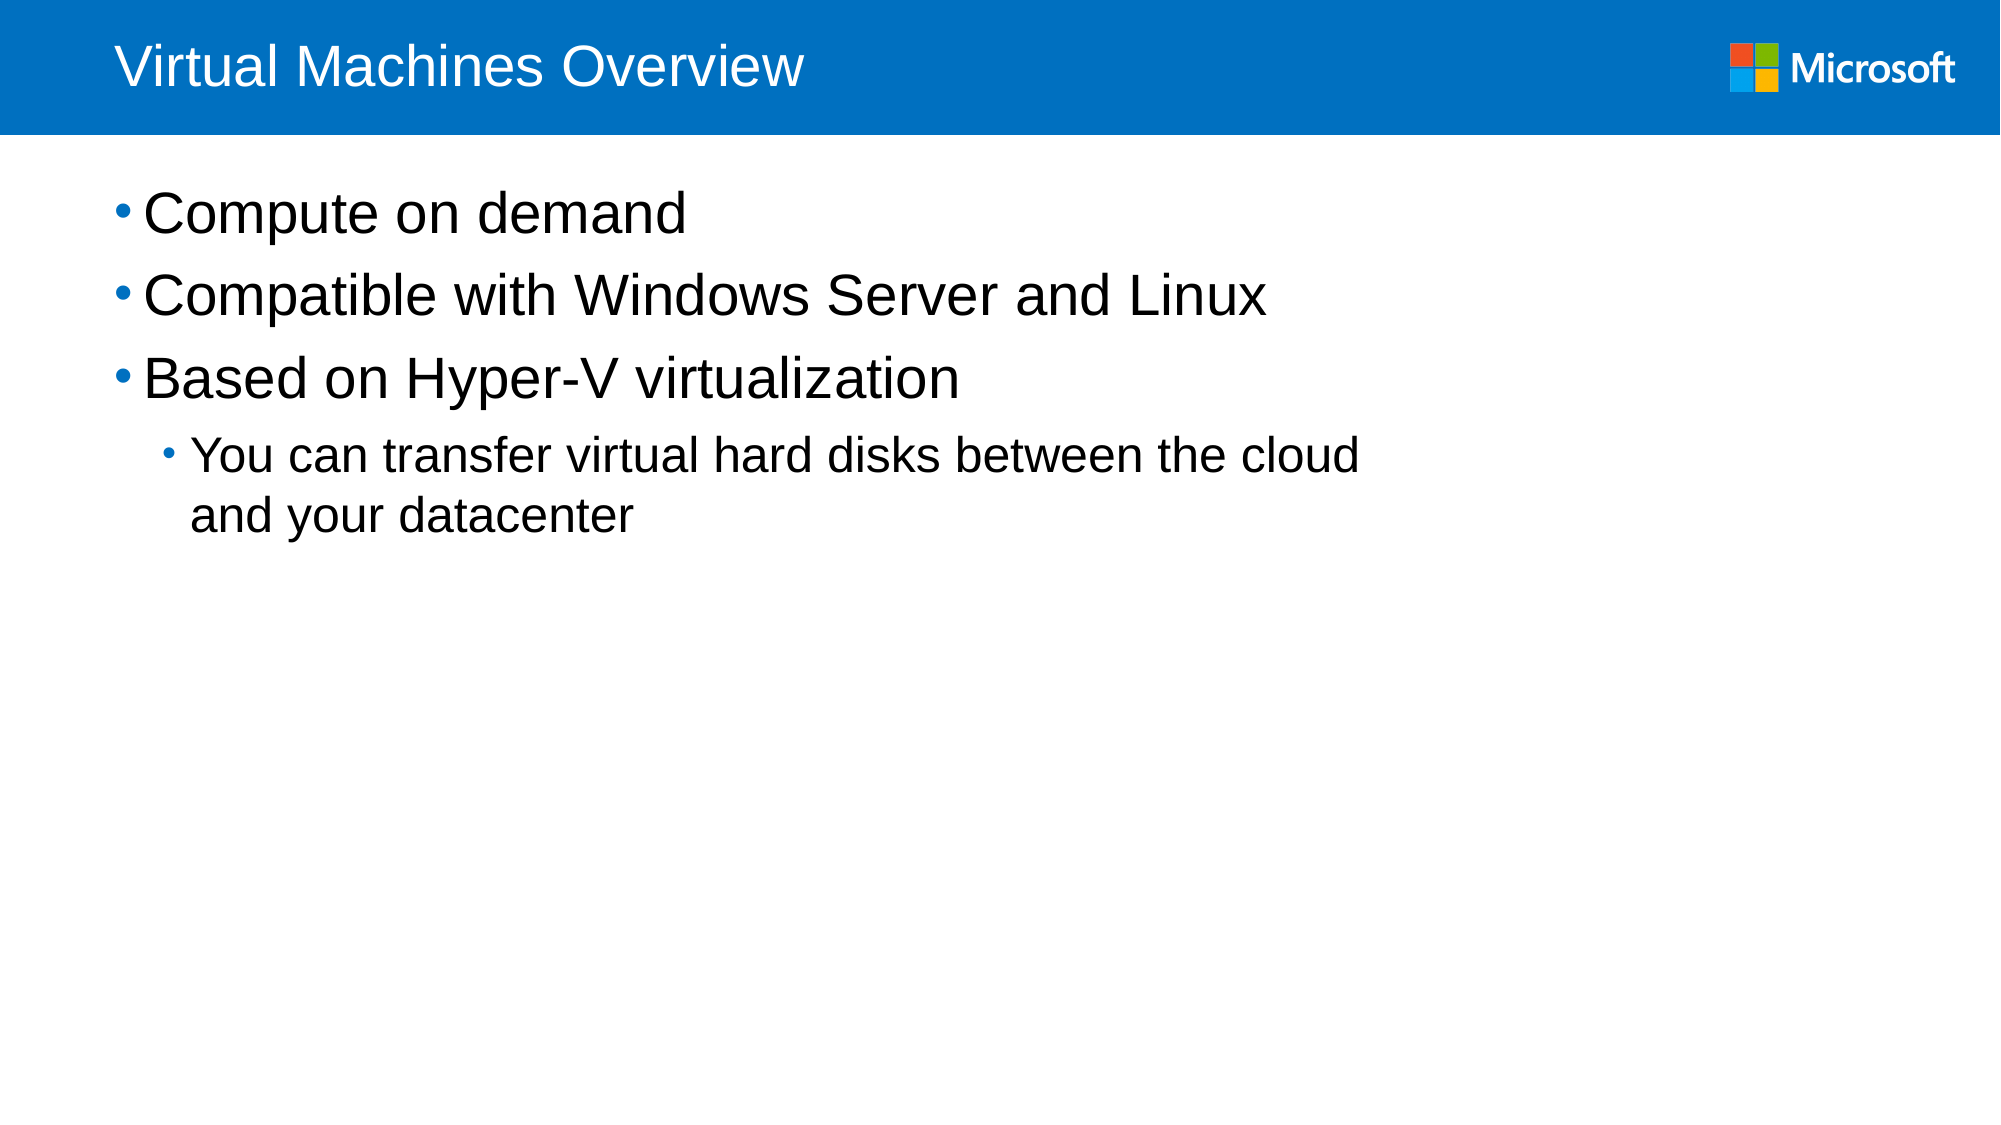

# Virtual Machines Overview
Compute on demand
Compatible with Windows Server and Linux
Based on Hyper-V virtualization
You can transfer virtual hard disks between the cloud and your datacenter